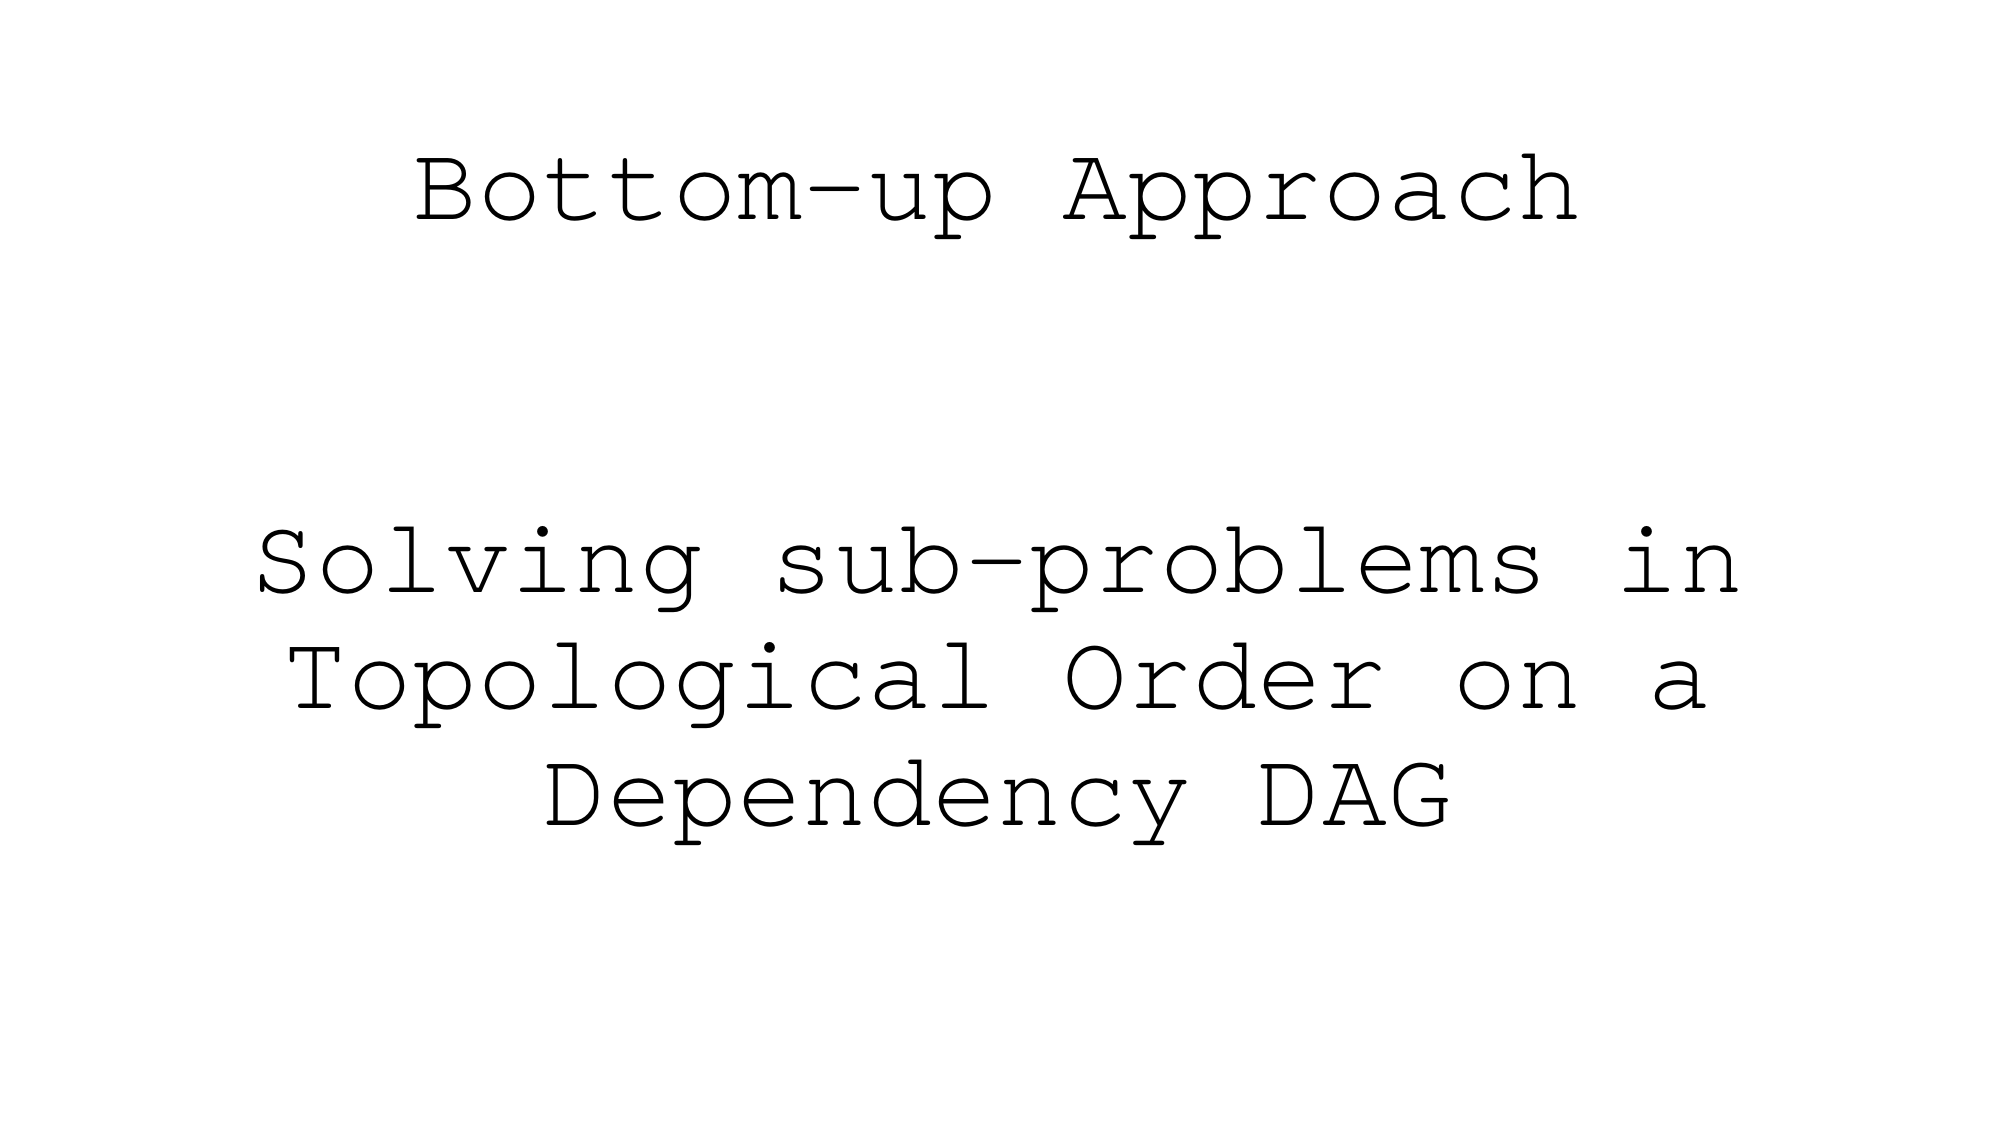

Bottom-up Approach
Solving sub-problems in Topological Order on a Dependency DAG